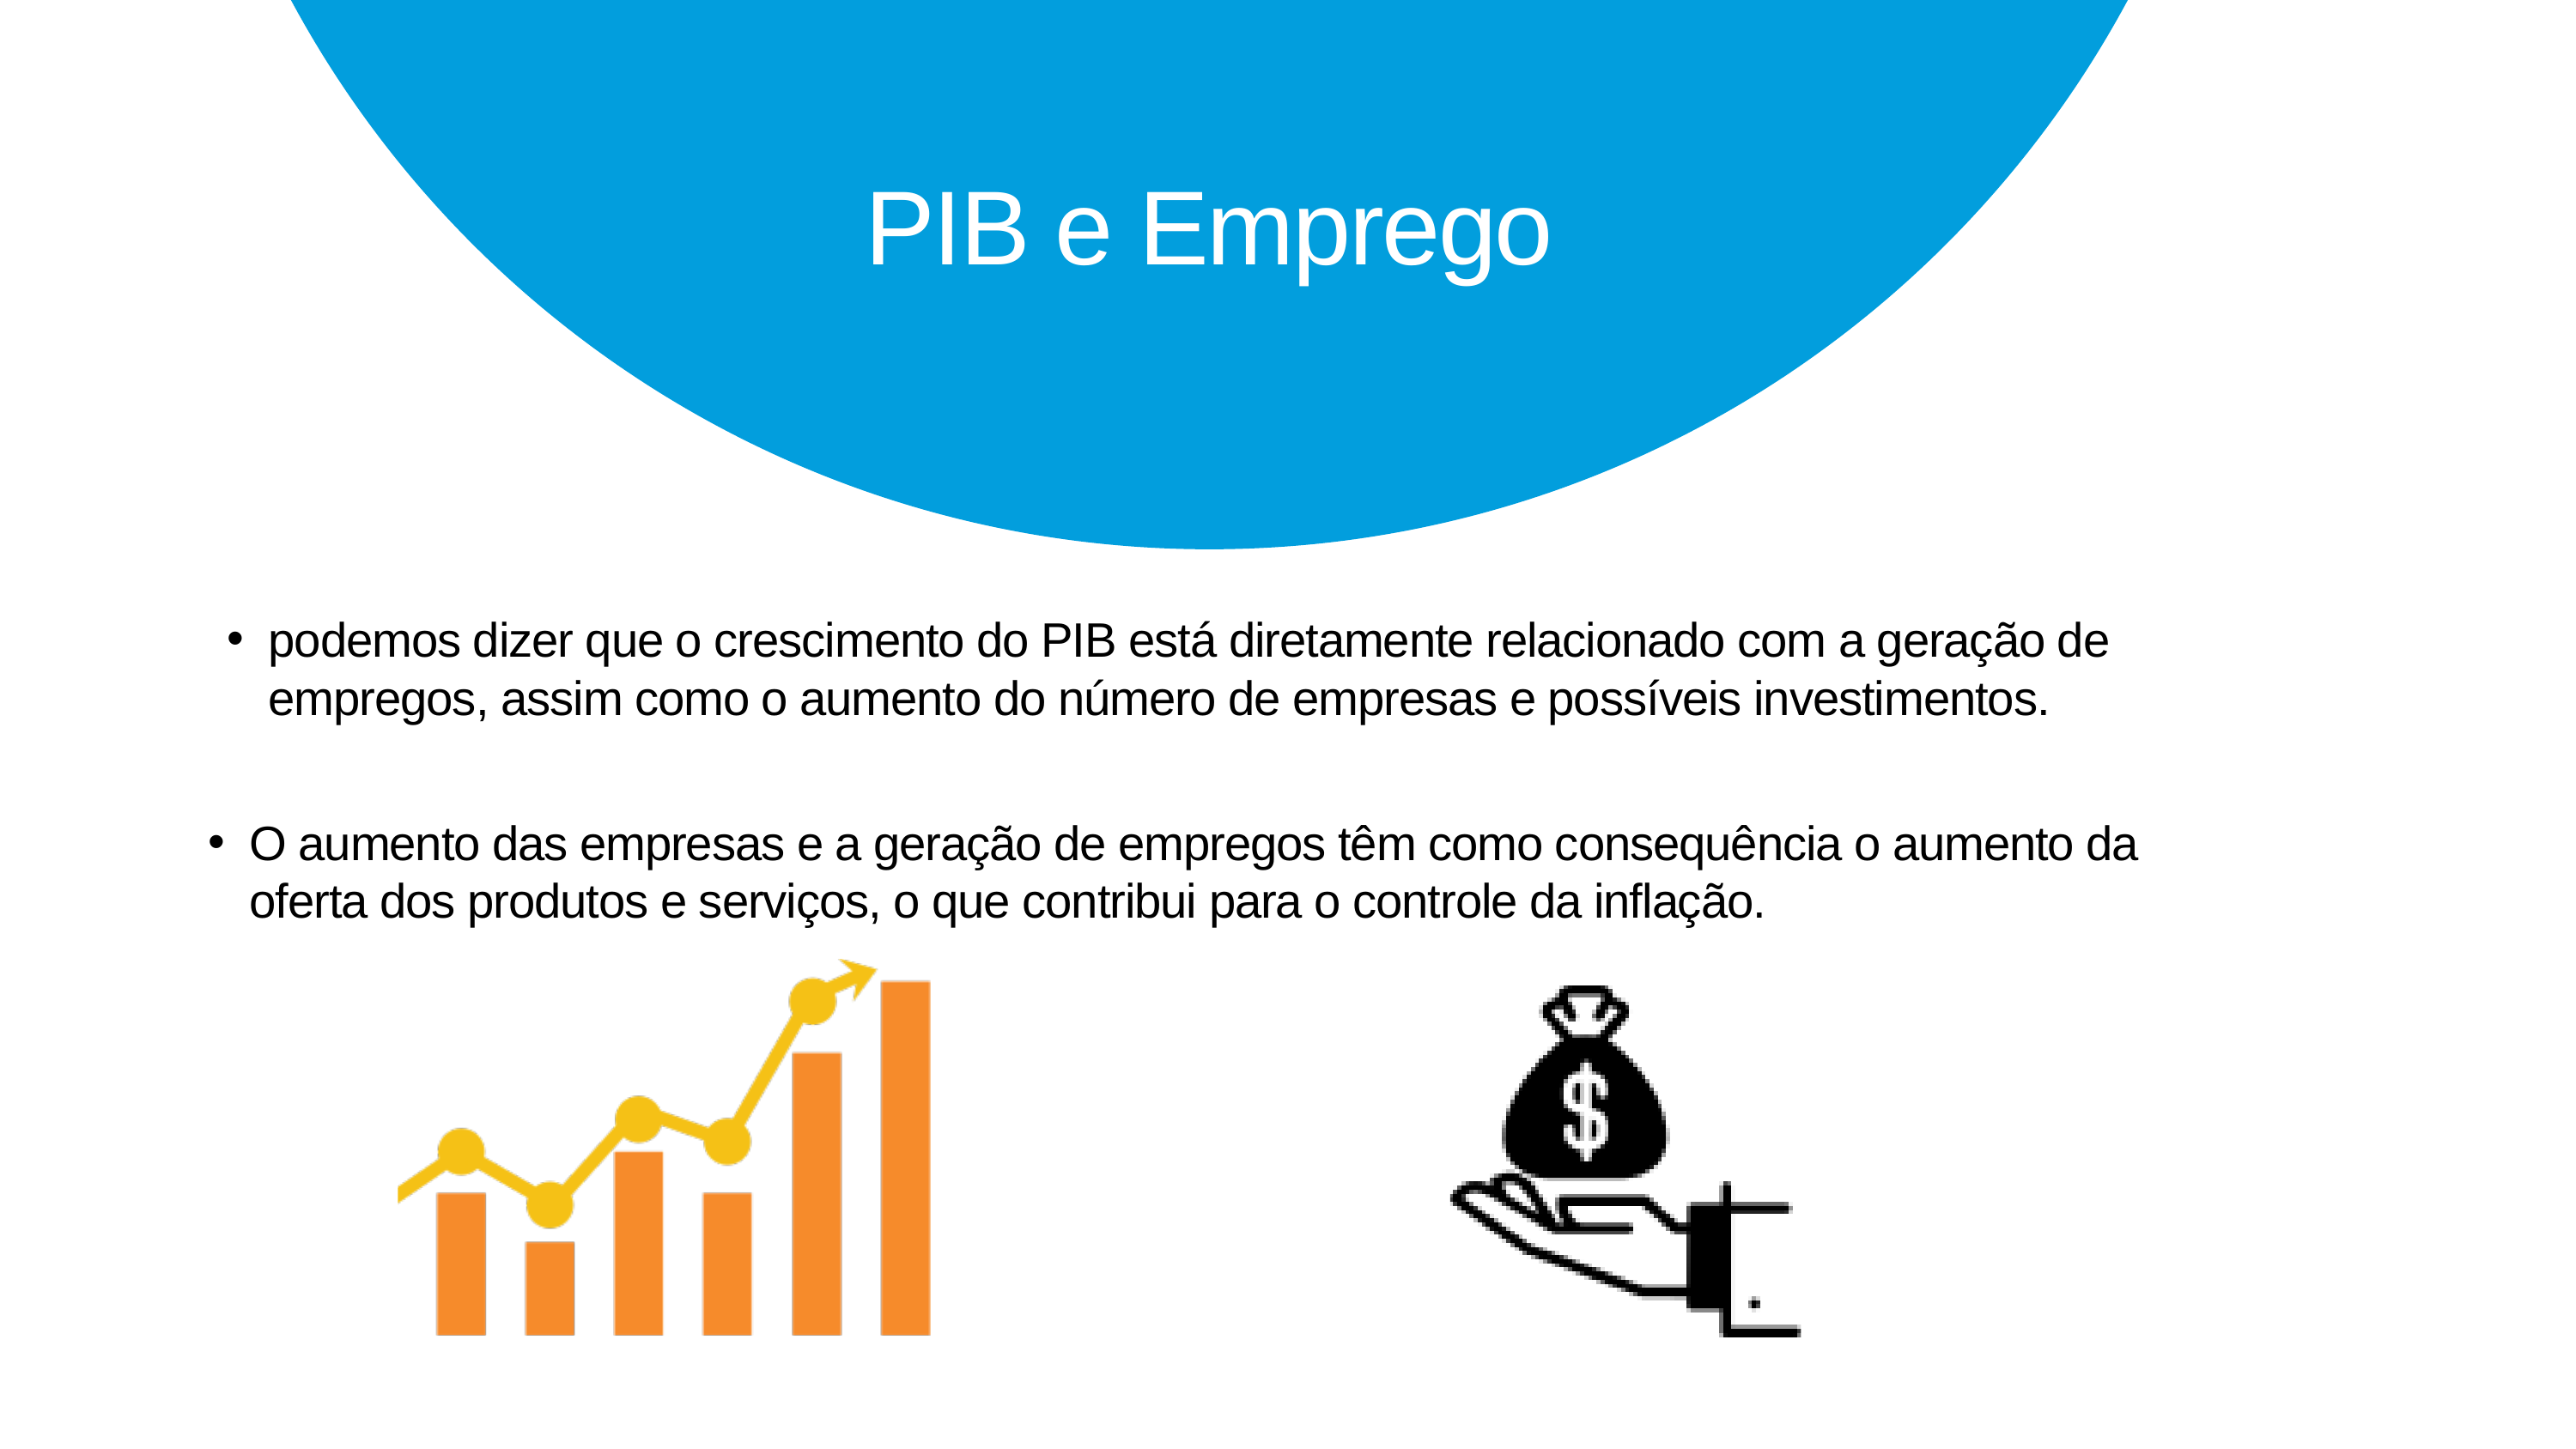

PIB e Emprego
podemos dizer que o crescimento do PIB está diretamente relacionado com a geração de empregos, assim como o aumento do número de empresas e possíveis investimentos.
O aumento das empresas e a geração de empregos têm como consequência o aumento da oferta dos produtos e serviços, o que contribui para o controle da inflação.